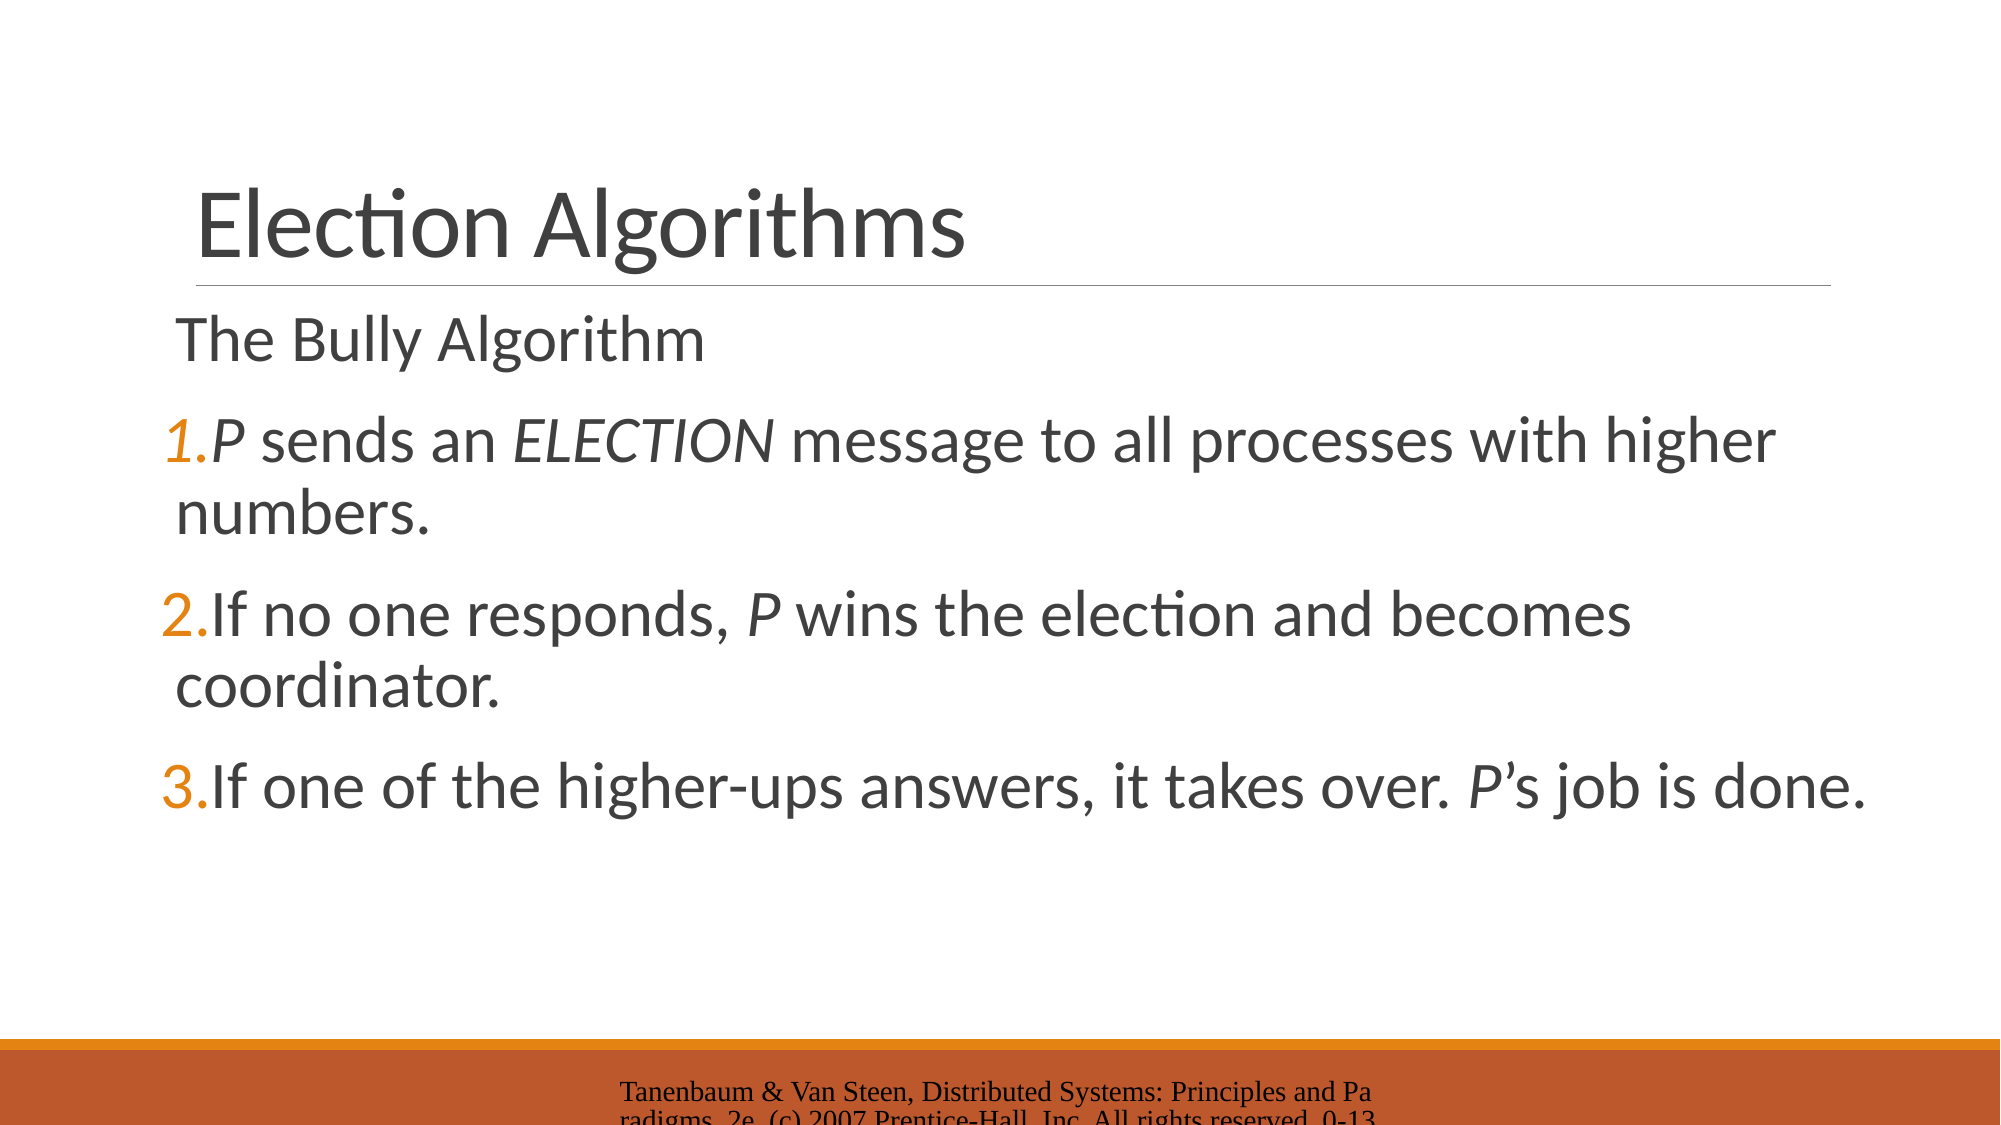

# Election Algorithms
The Bully Algorithm
P sends an ELECTION message to all processes with higher numbers.
If no one responds, P wins the election and becomes coordinator.
If one of the higher-ups answers, it takes over. P’s job is done.
Tanenbaum & Van Steen, Distributed Systems: Principles and Paradigms, 2e, (c) 2007 Prentice-Hall, Inc. All rights reserved. 0-13-239227-5